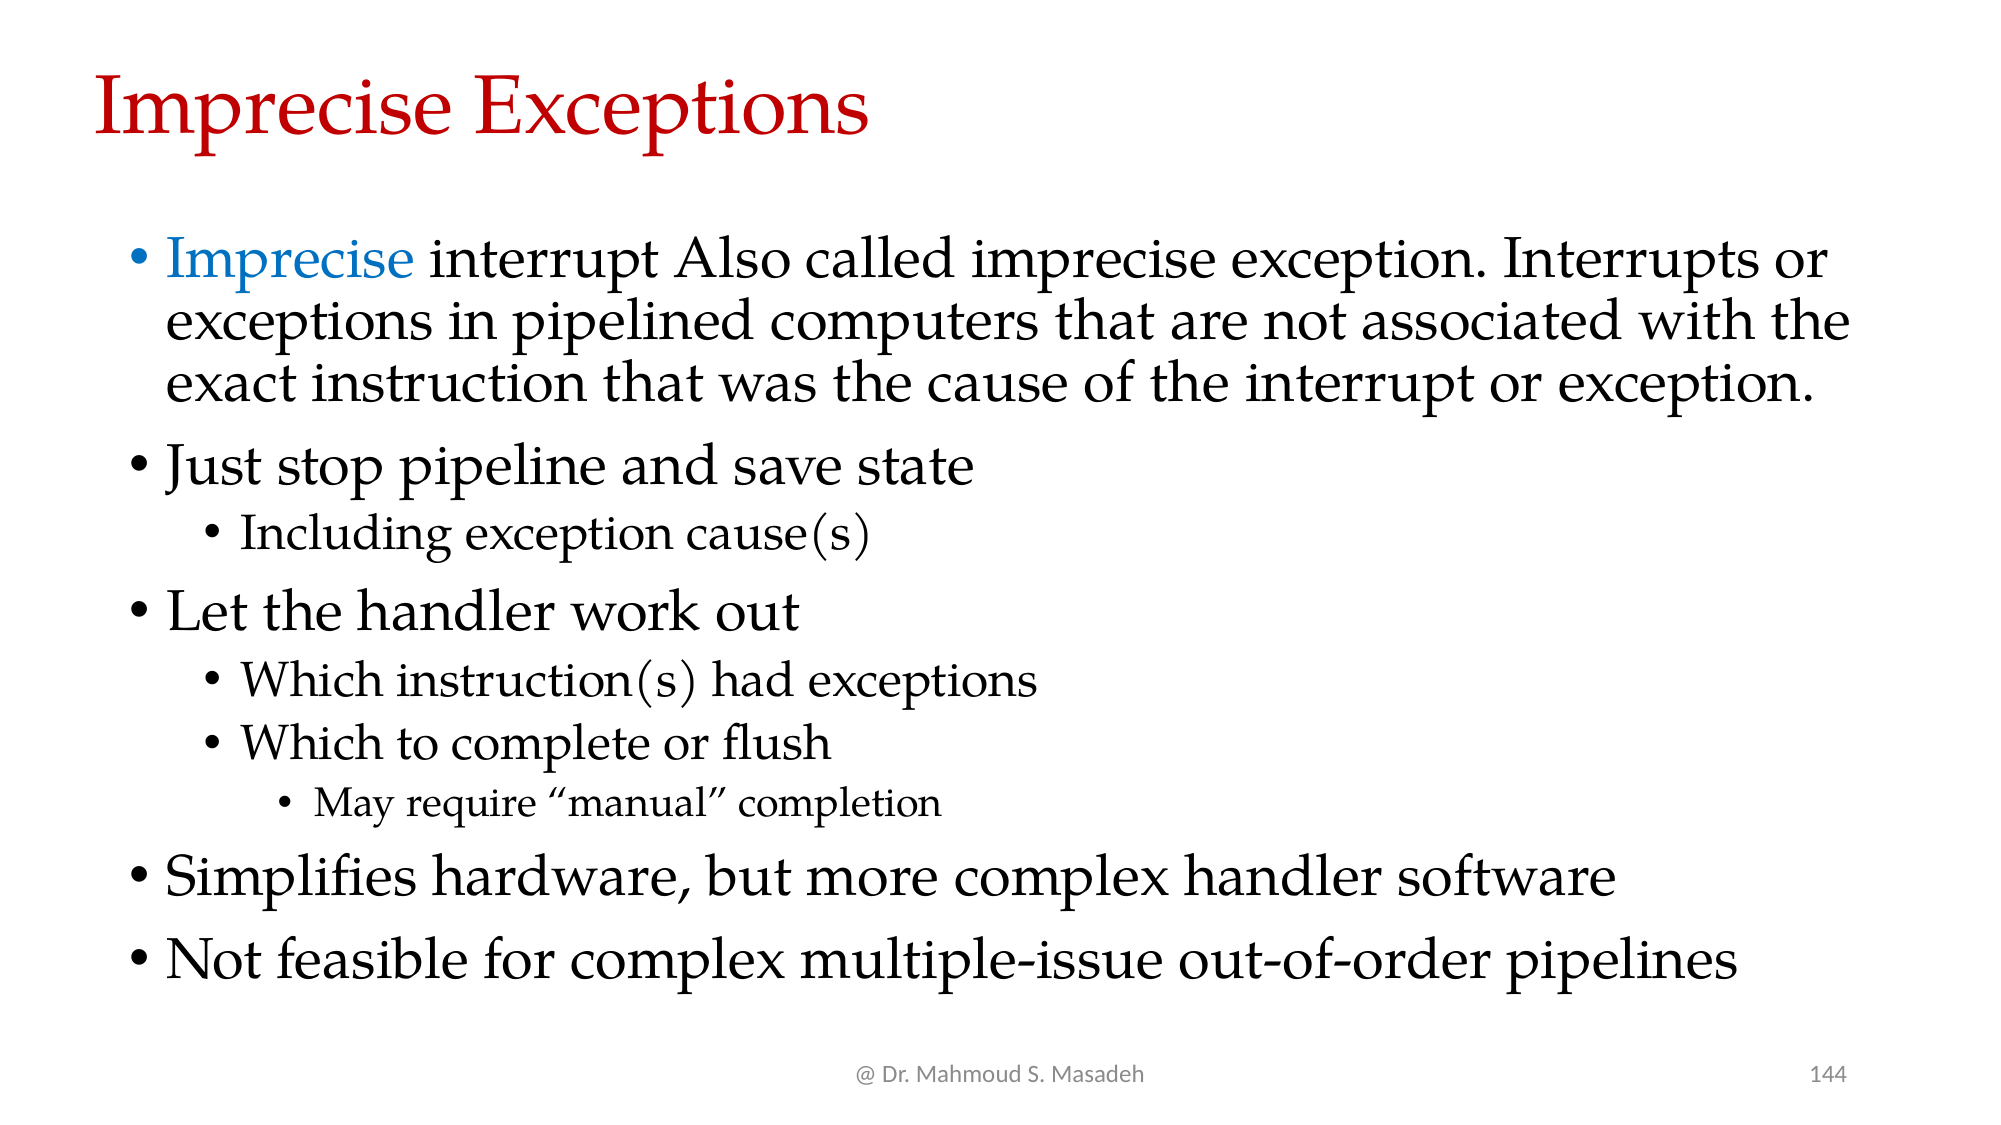

# Imprecise Exceptions
Imprecise interrupt Also called imprecise exception. Interrupts or exceptions in pipelined computers that are not associated with the exact instruction that was the cause of the interrupt or exception.
Just stop pipeline and save state
Including exception cause(s)
Let the handler work out
Which instruction(s) had exceptions
Which to complete or flush
May require “manual” completion
Simplifies hardware, but more complex handler software
Not feasible for complex multiple-issue out-of-order pipelines

@ Dr. Mahmoud S. Masadeh
144